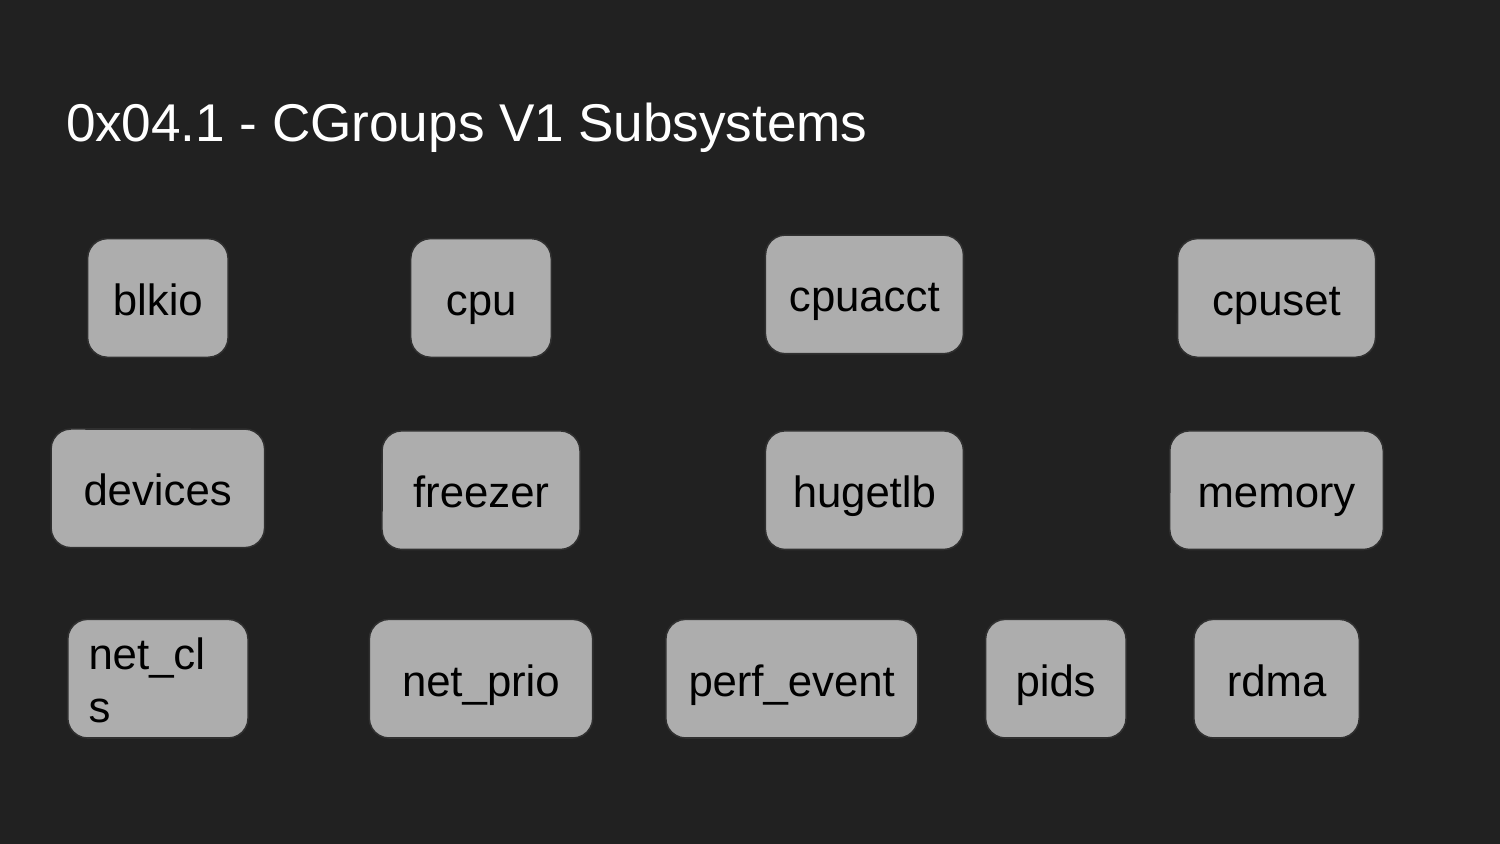

# 0x04.1 - CGroups V1 Subsystems

cpuacct
cpuset
blkio
cpu
devices
freezer
hugetlb
memory
net_cls
net_prio
perf_event
pids
rdma